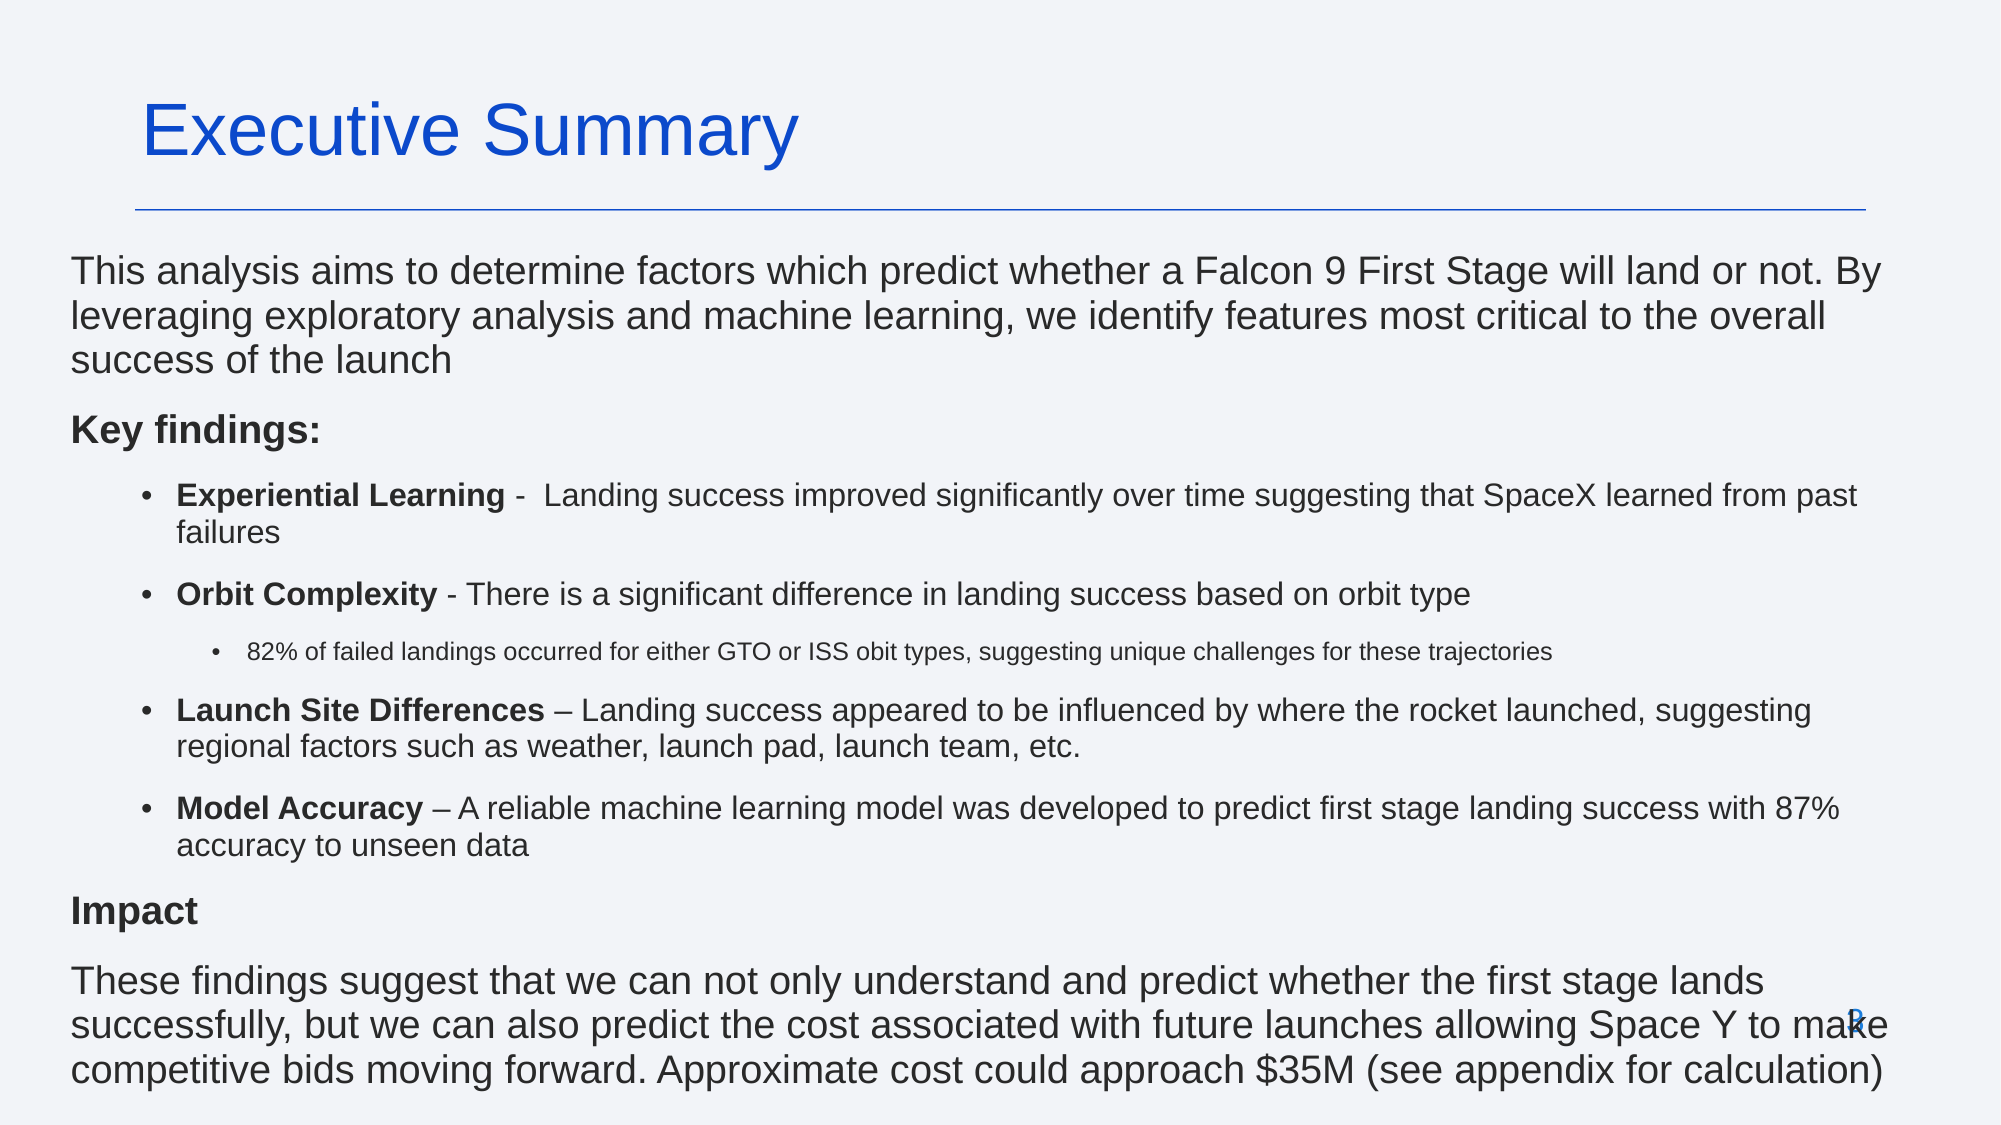

Executive Summary
This analysis aims to determine factors which predict whether a Falcon 9 First Stage will land or not. By leveraging exploratory analysis and machine learning, we identify features most critical to the overall success of the launch
Key findings:
Experiential Learning -  Landing success improved significantly over time suggesting that SpaceX learned from past failures
Orbit Complexity - There is a significant difference in landing success based on orbit type
82% of failed landings occurred for either GTO or ISS obit types, suggesting unique challenges for these trajectories
Launch Site Differences – Landing success appeared to be influenced by where the rocket launched, suggesting regional factors such as weather, launch pad, launch team, etc.
Model Accuracy – A reliable machine learning model was developed to predict first stage landing success with 87% accuracy to unseen data
Impact
These findings suggest that we can not only understand and predict whether the first stage lands successfully, but we can also predict the cost associated with future launches allowing Space Y to make competitive bids moving forward. Approximate cost could approach $35M (see appendix for calculation)

3